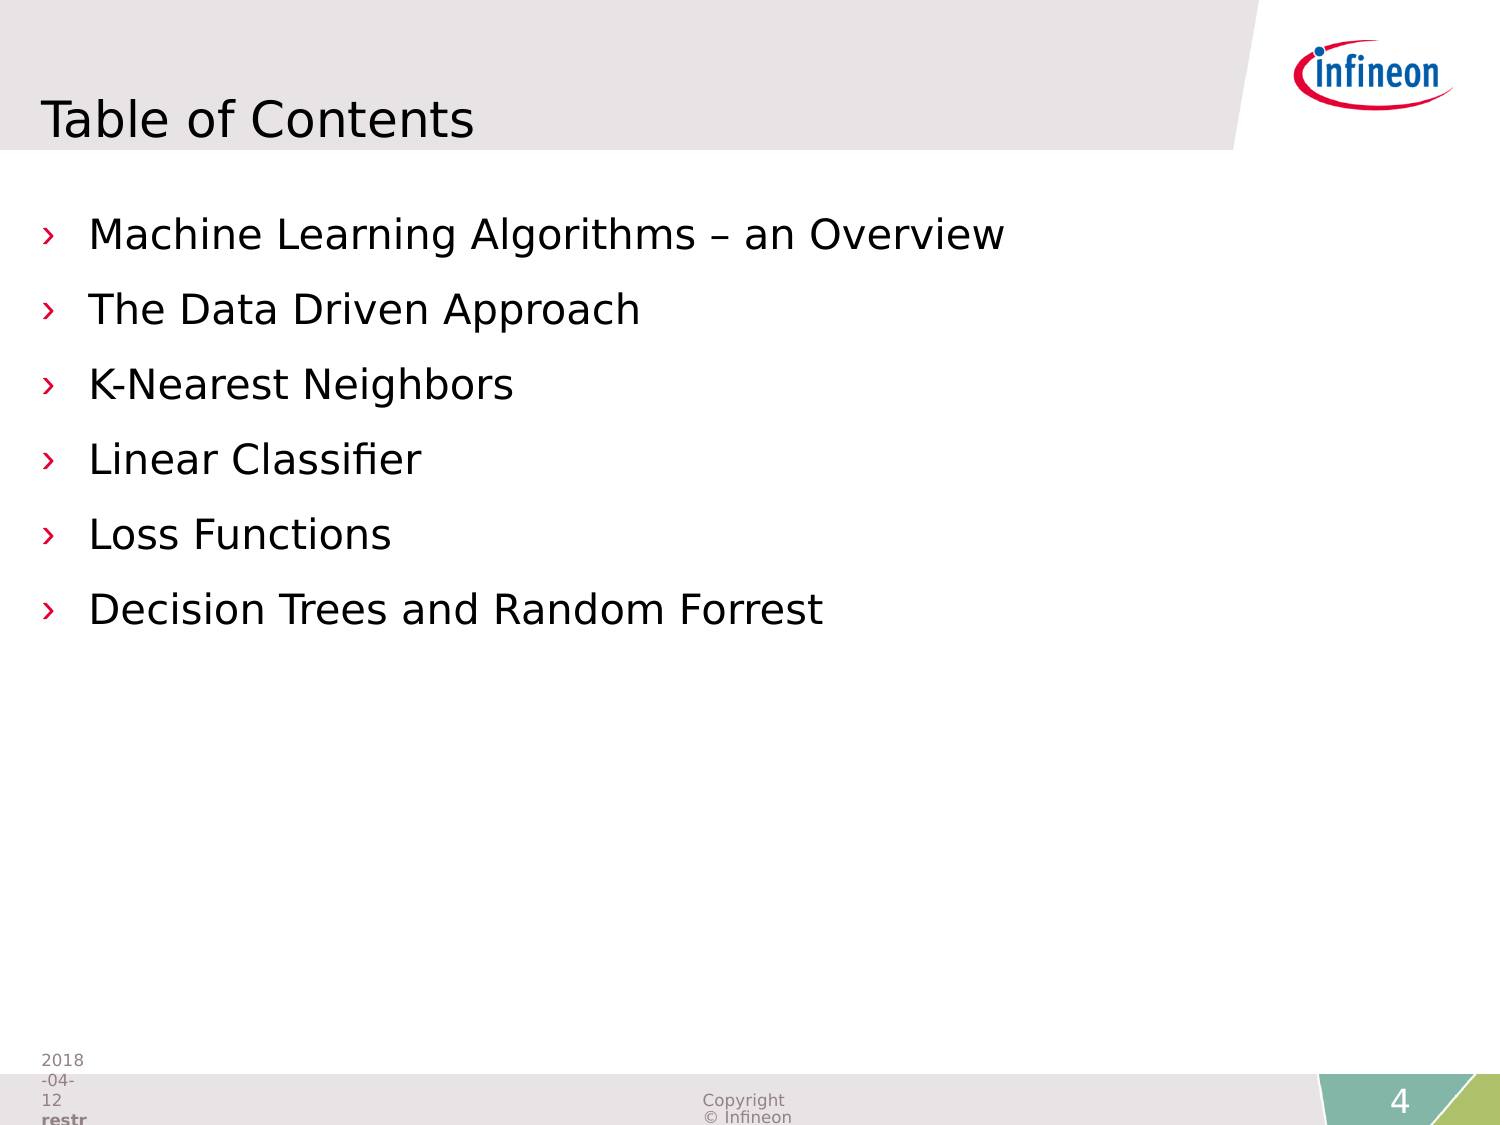

# Table of Contents
Machine Learning Algorithms – an Overview
The Data Driven Approach
K-Nearest Neighbors
Linear Classifier
Loss Functions
Decision Trees and Random Forrest

2018-04-12   restricted
Copyright © Infineon Technologies AG 2018. All rights reserved.
4